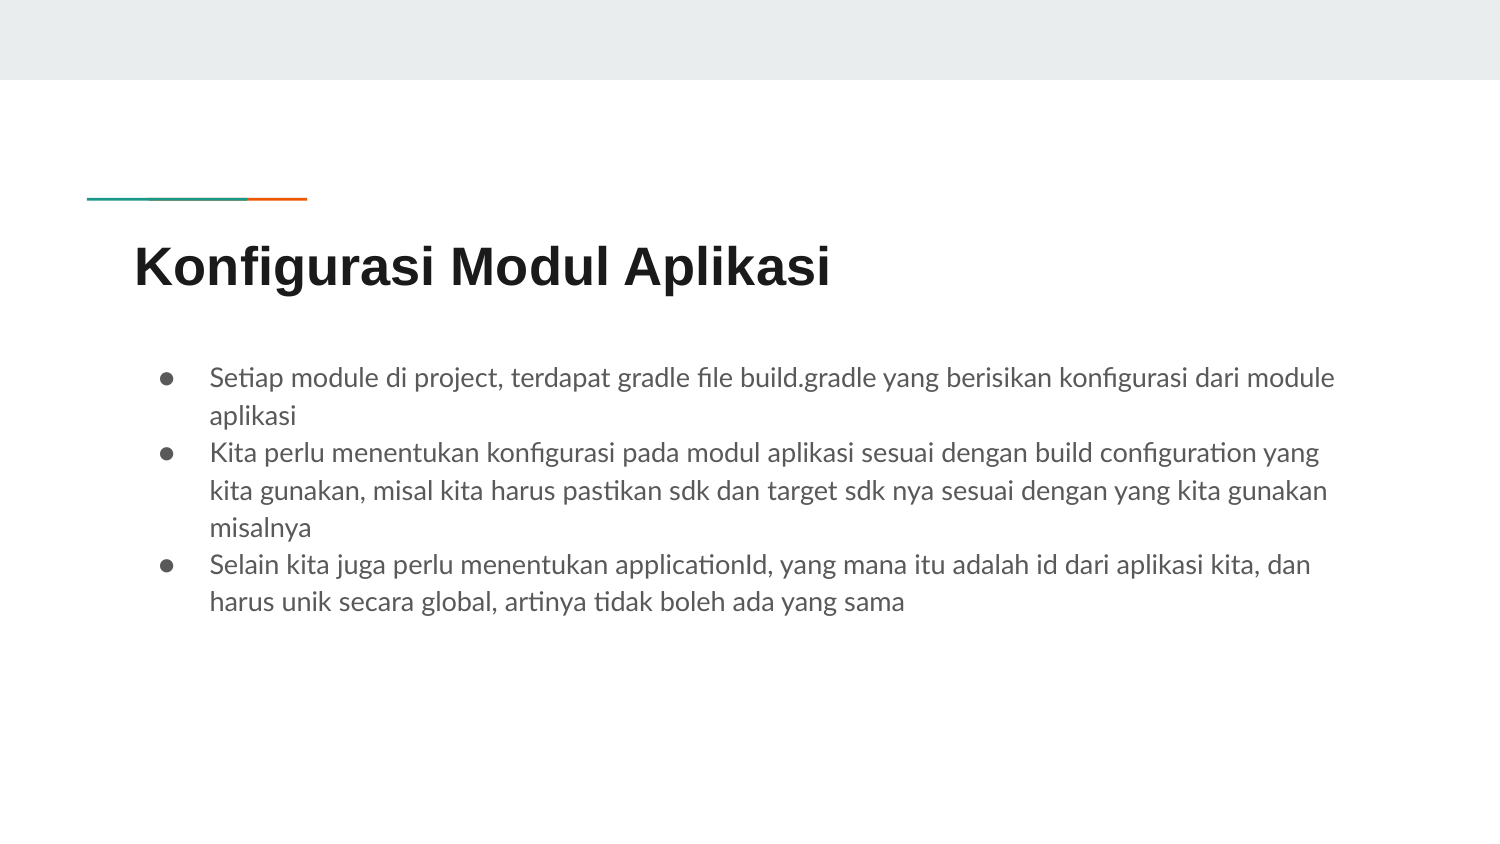

# Konfigurasi Modul Aplikasi
Setiap module di project, terdapat gradle file build.gradle yang berisikan konfigurasi dari module aplikasi
Kita perlu menentukan konfigurasi pada modul aplikasi sesuai dengan build configuration yang kita gunakan, misal kita harus pastikan sdk dan target sdk nya sesuai dengan yang kita gunakan misalnya
Selain kita juga perlu menentukan applicationId, yang mana itu adalah id dari aplikasi kita, dan harus unik secara global, artinya tidak boleh ada yang sama